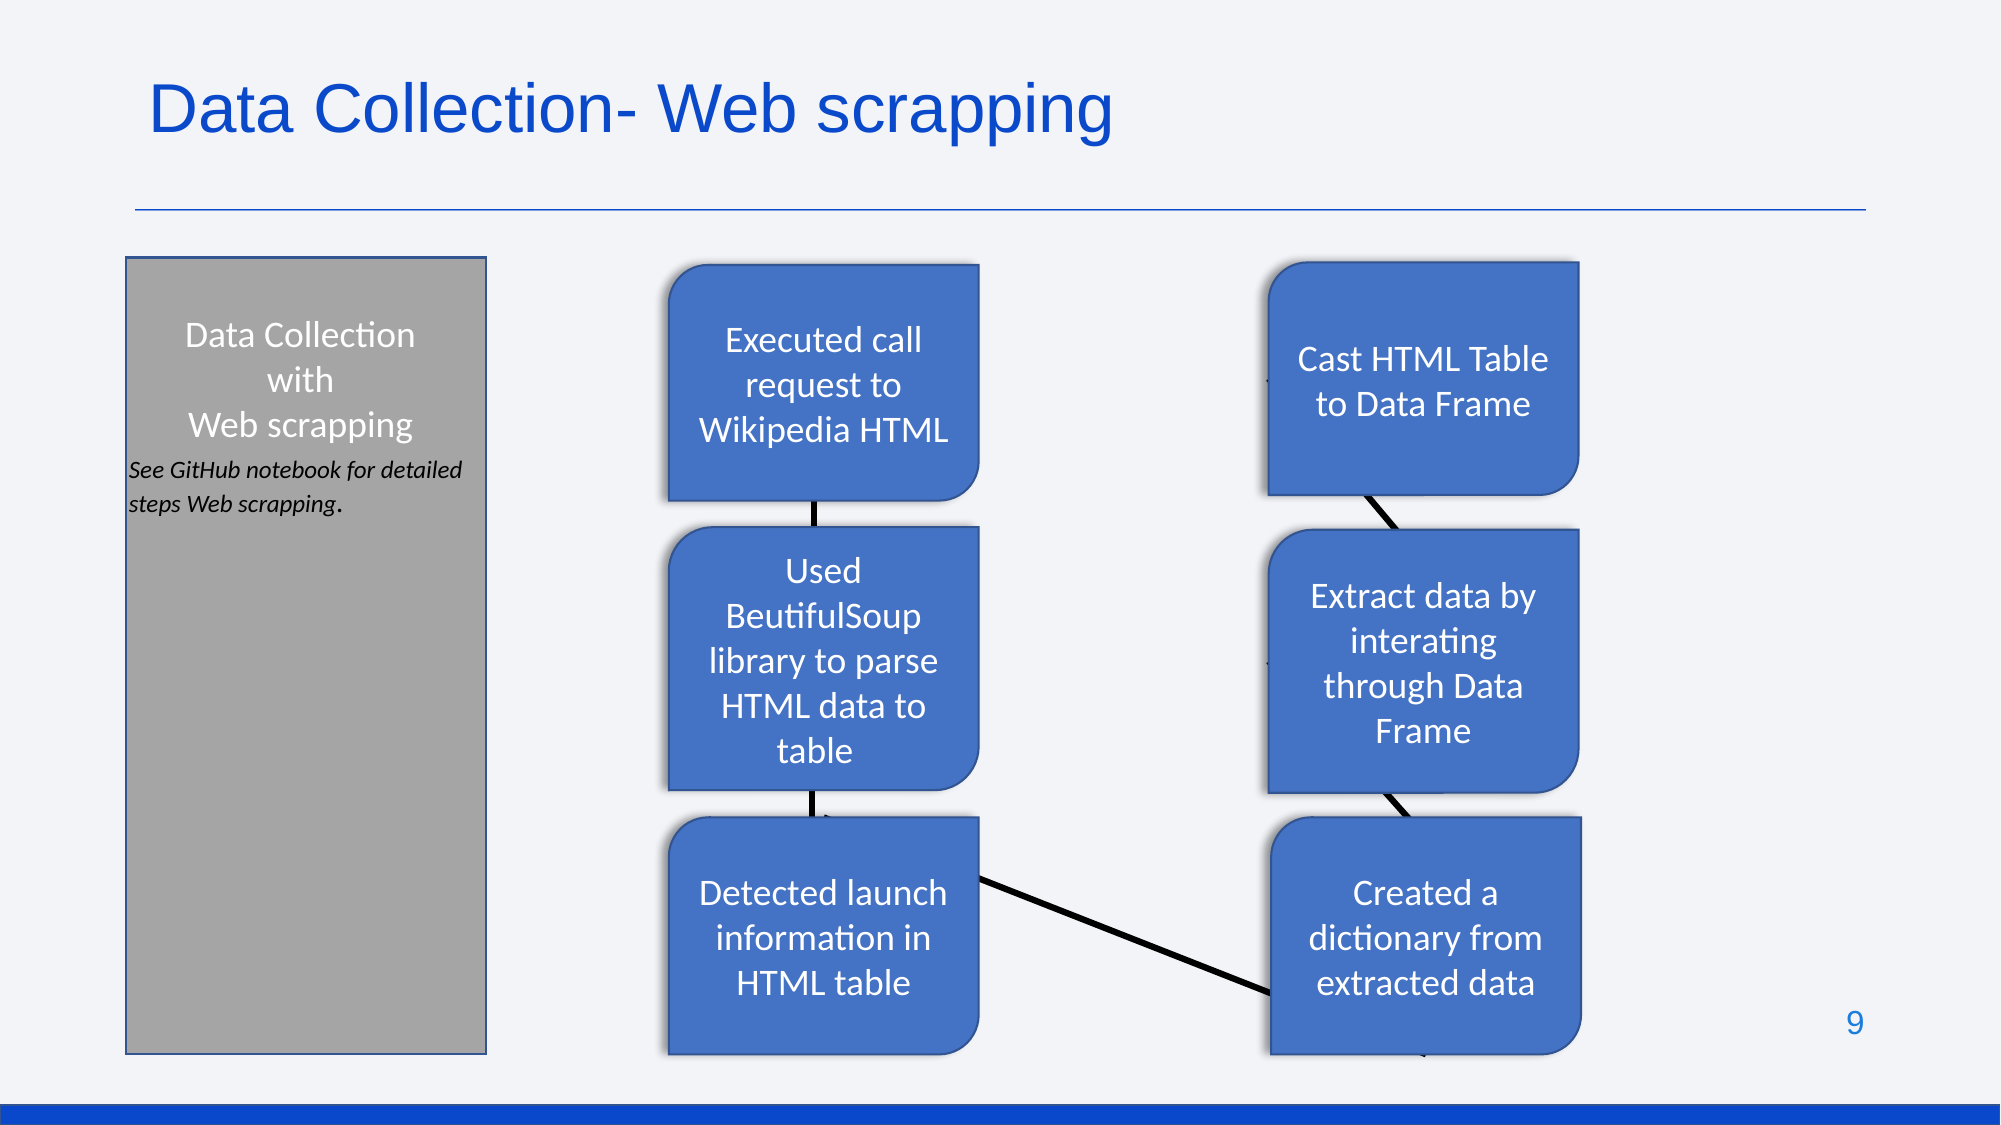

Data Collection- Web scrapping

Cast HTML Table to Data Frame
Executed call request to Wikipedia HTML
Data Collection with
Web scrapping
See GitHub notebook for detailed steps Web scrapping.

Used BeutifulSoup library to parse HTML data to table
Extract data by interating through Data Frame
Created a dictionary from extracted data
Detected launch information in HTML table
9